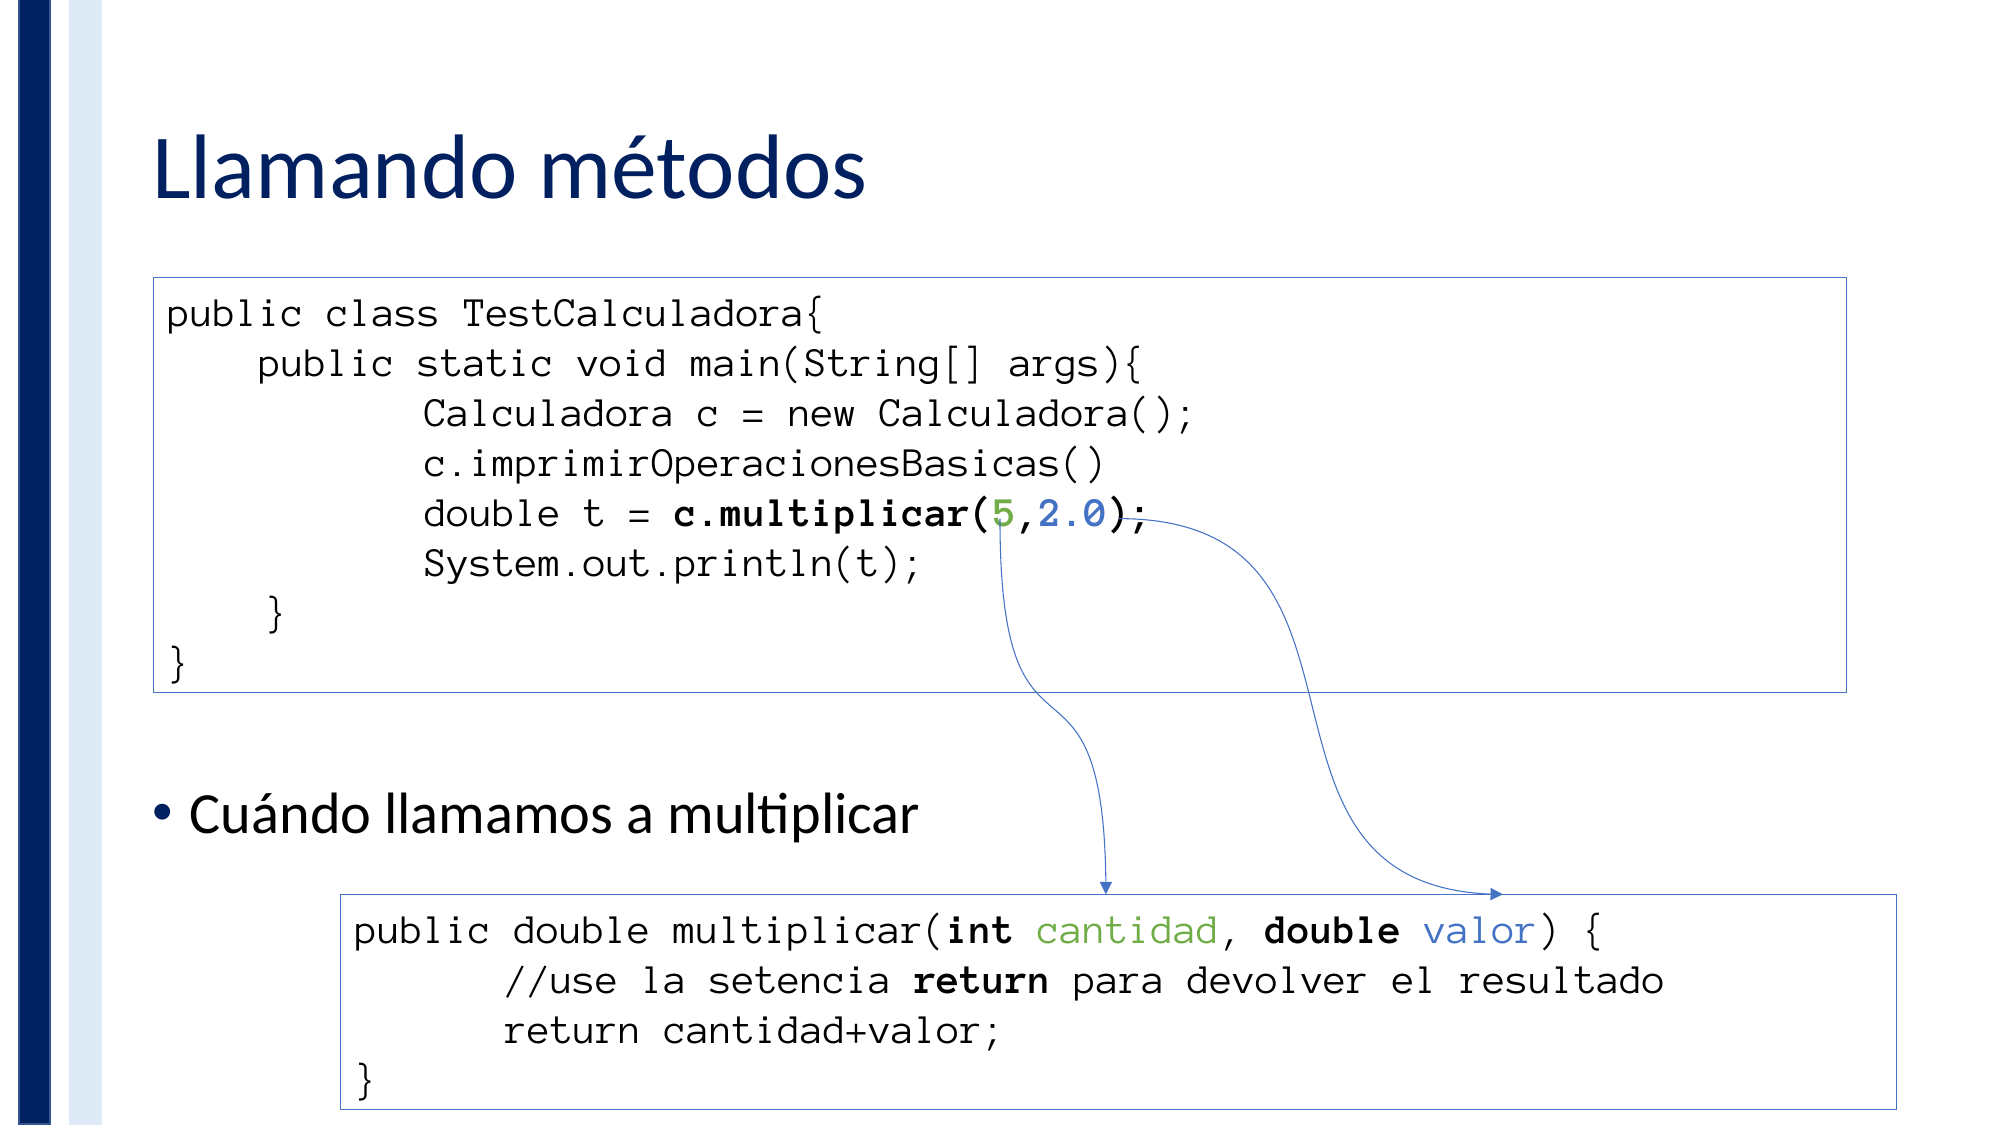

# Llamando métodos
public class TestCalculadora{
    public static void main(String[] args){
        Calculadora c = new Calculadora();
        c.imprimirOperacionesBasicas()
        double t = c.multiplicar(5,2.0);
        System.out.println(t);
 }
}
Cuándo llamamos a multiplicar
public double multiplicar(int cantidad, double valor) {
	//use la setencia return para devolver el resultado
	return cantidad+valor;
}